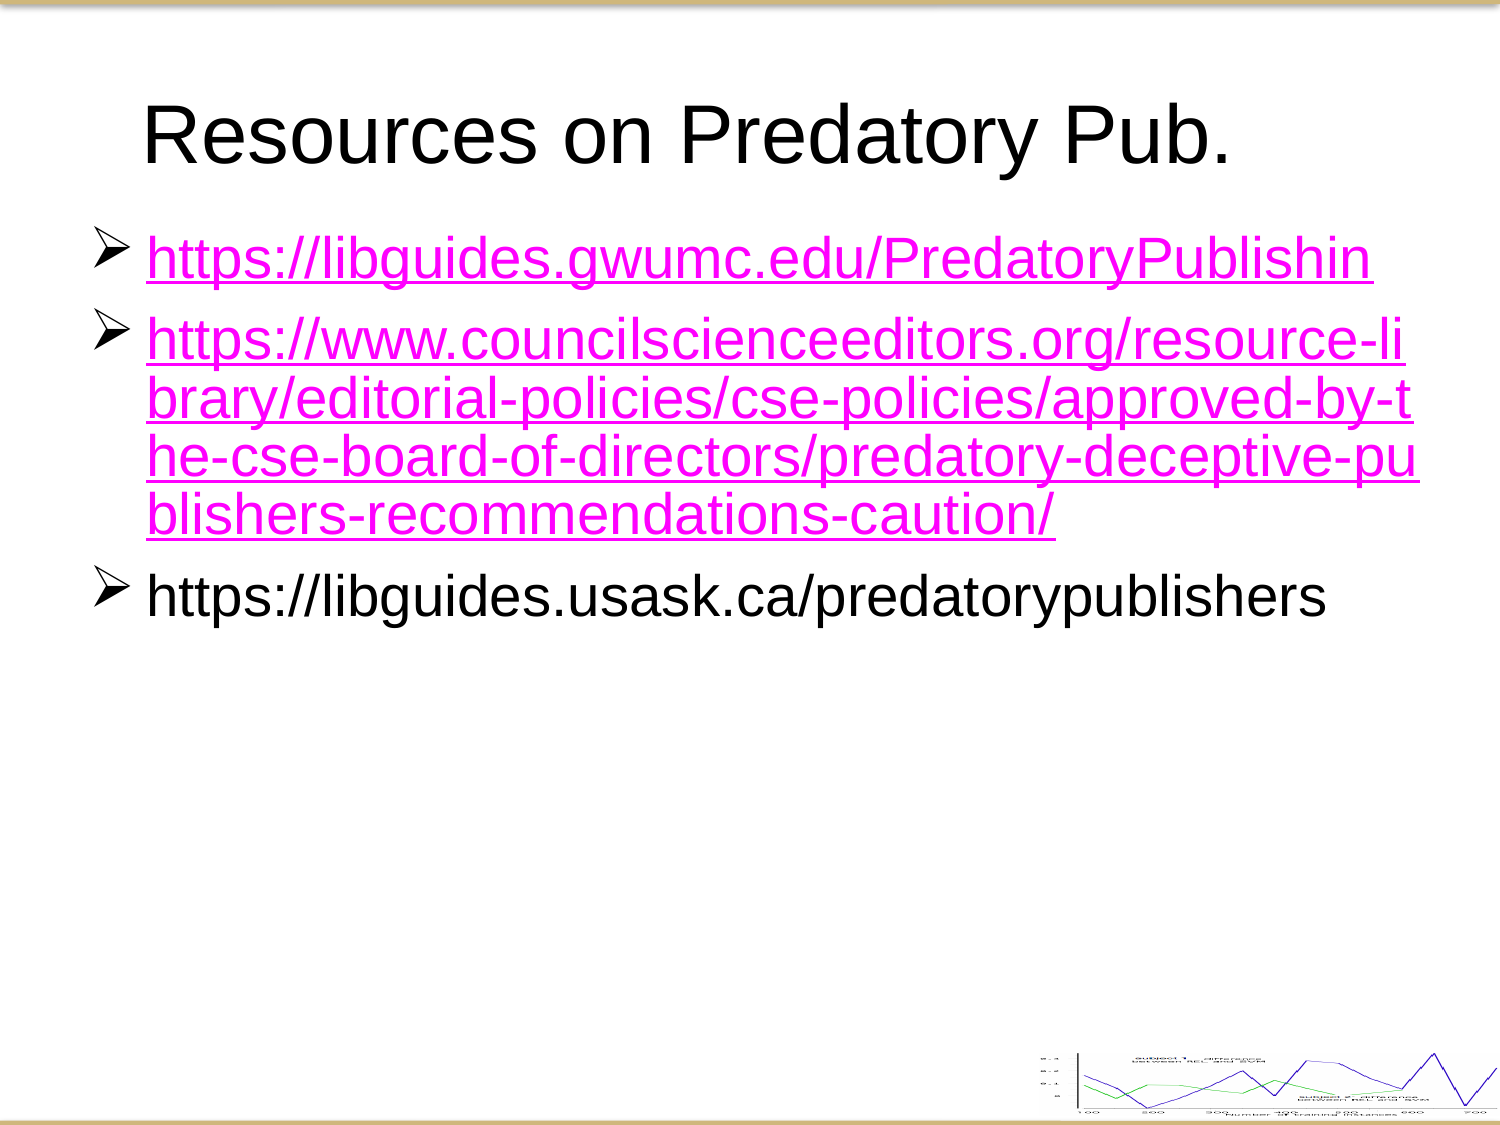

Resources on Predatory Pub.
https://libguides.gwumc.edu/PredatoryPublishin
https://www.councilscienceeditors.org/resource-library/editorial-policies/cse-policies/approved-by-the-cse-board-of-directors/predatory-deceptive-publishers-recommendations-caution/
https://libguides.usask.ca/predatorypublishers